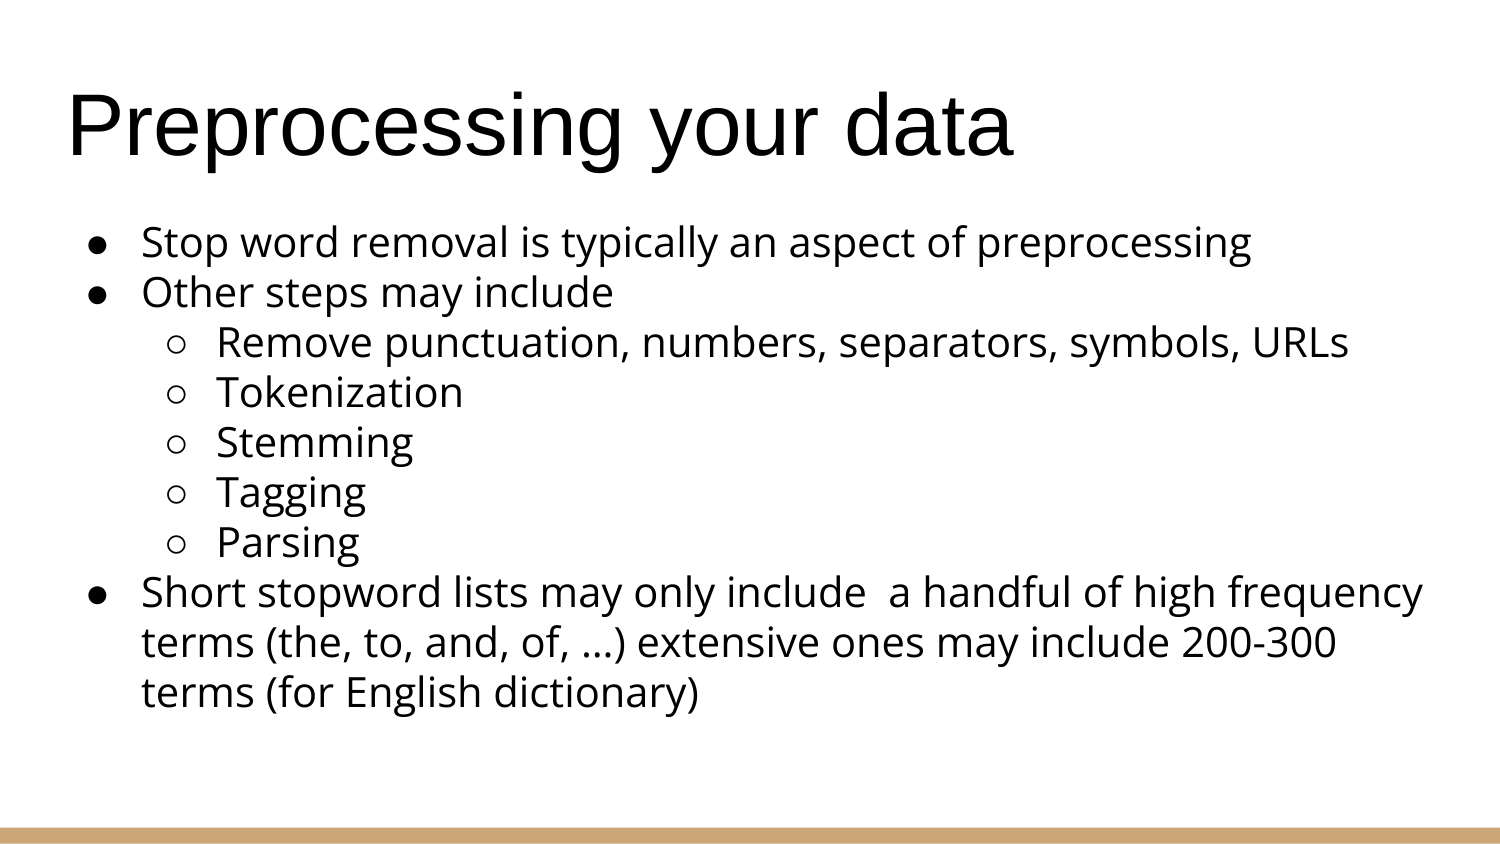

# Preprocessing your data
Stop word removal is typically an aspect of preprocessing
Other steps may include
Remove punctuation, numbers, separators, symbols, URLs
Tokenization
Stemming
Tagging
Parsing
Short stopword lists may only include  a handful of high frequency terms (the, to, and, of, …) extensive ones may include 200-300 terms (for English dictionary)